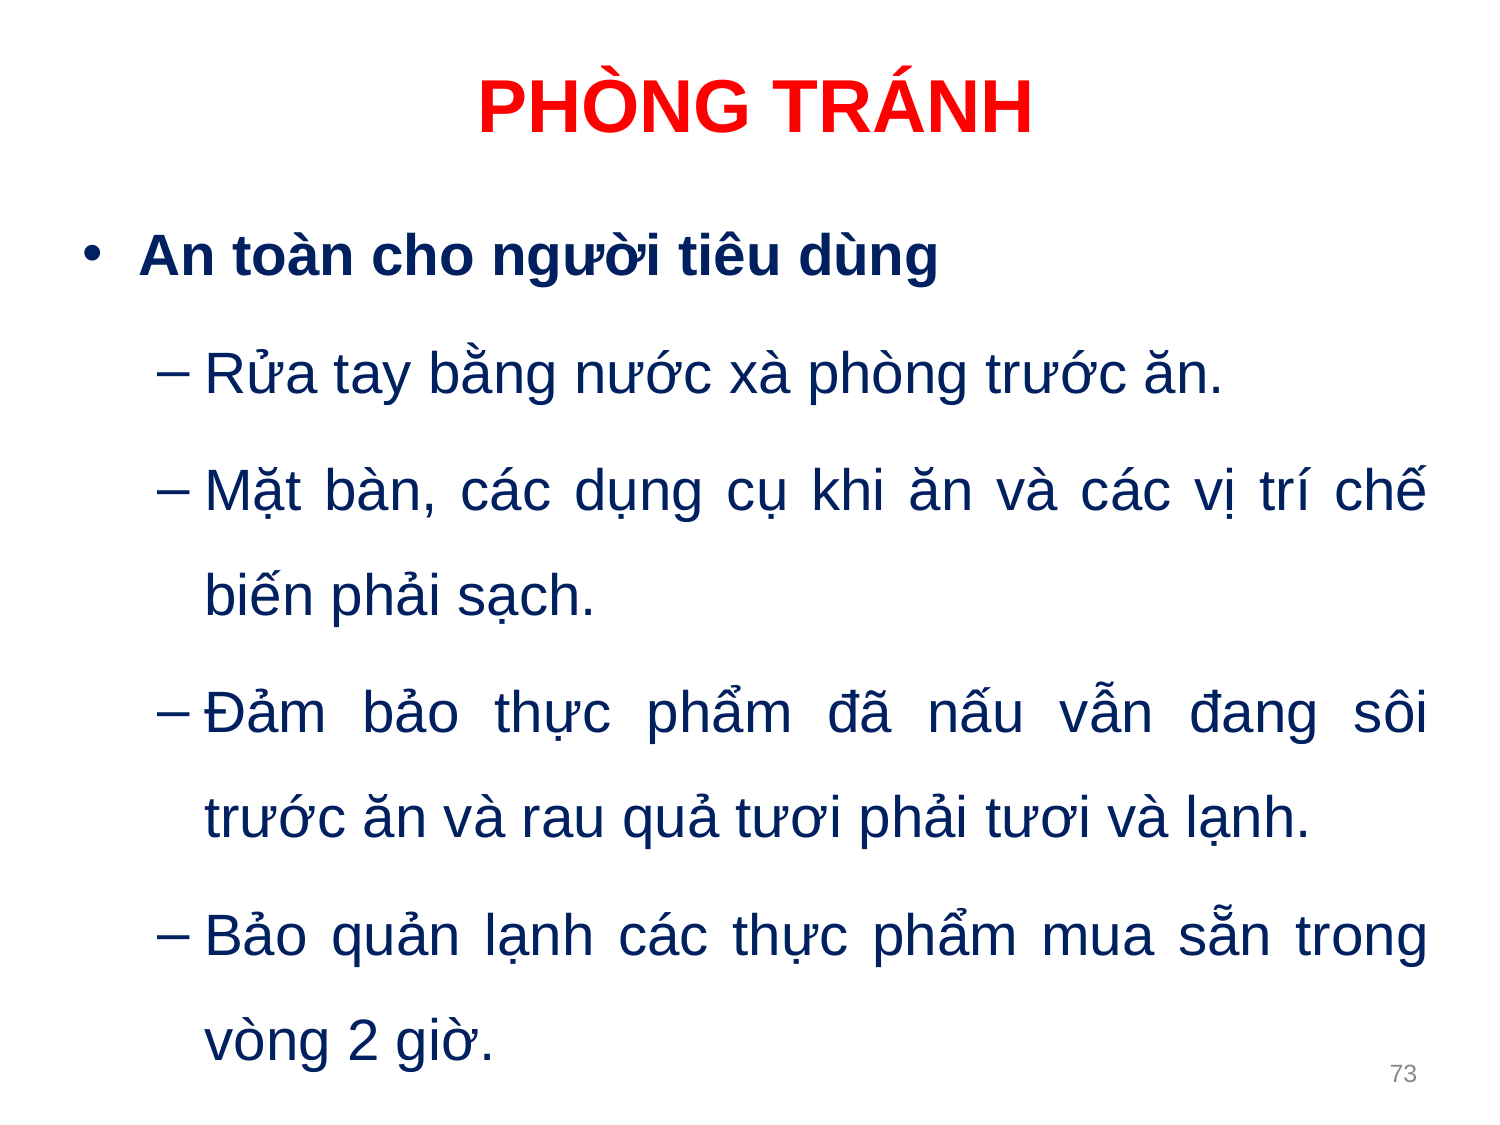

PHÒNG TRÁNH
An toàn cho người tiêu dùng
Rửa tay bằng nước xà phòng trước ăn.
Mặt bàn, các dụng cụ khi ăn và các vị trí chế biến phải sạch.
Đảm bảo thực phẩm đã nấu vẫn đang sôi trước ăn và rau quả tươi phải tươi và lạnh.
Bảo quản lạnh các thực phẩm mua sẵn trong vòng 2 giờ.
73